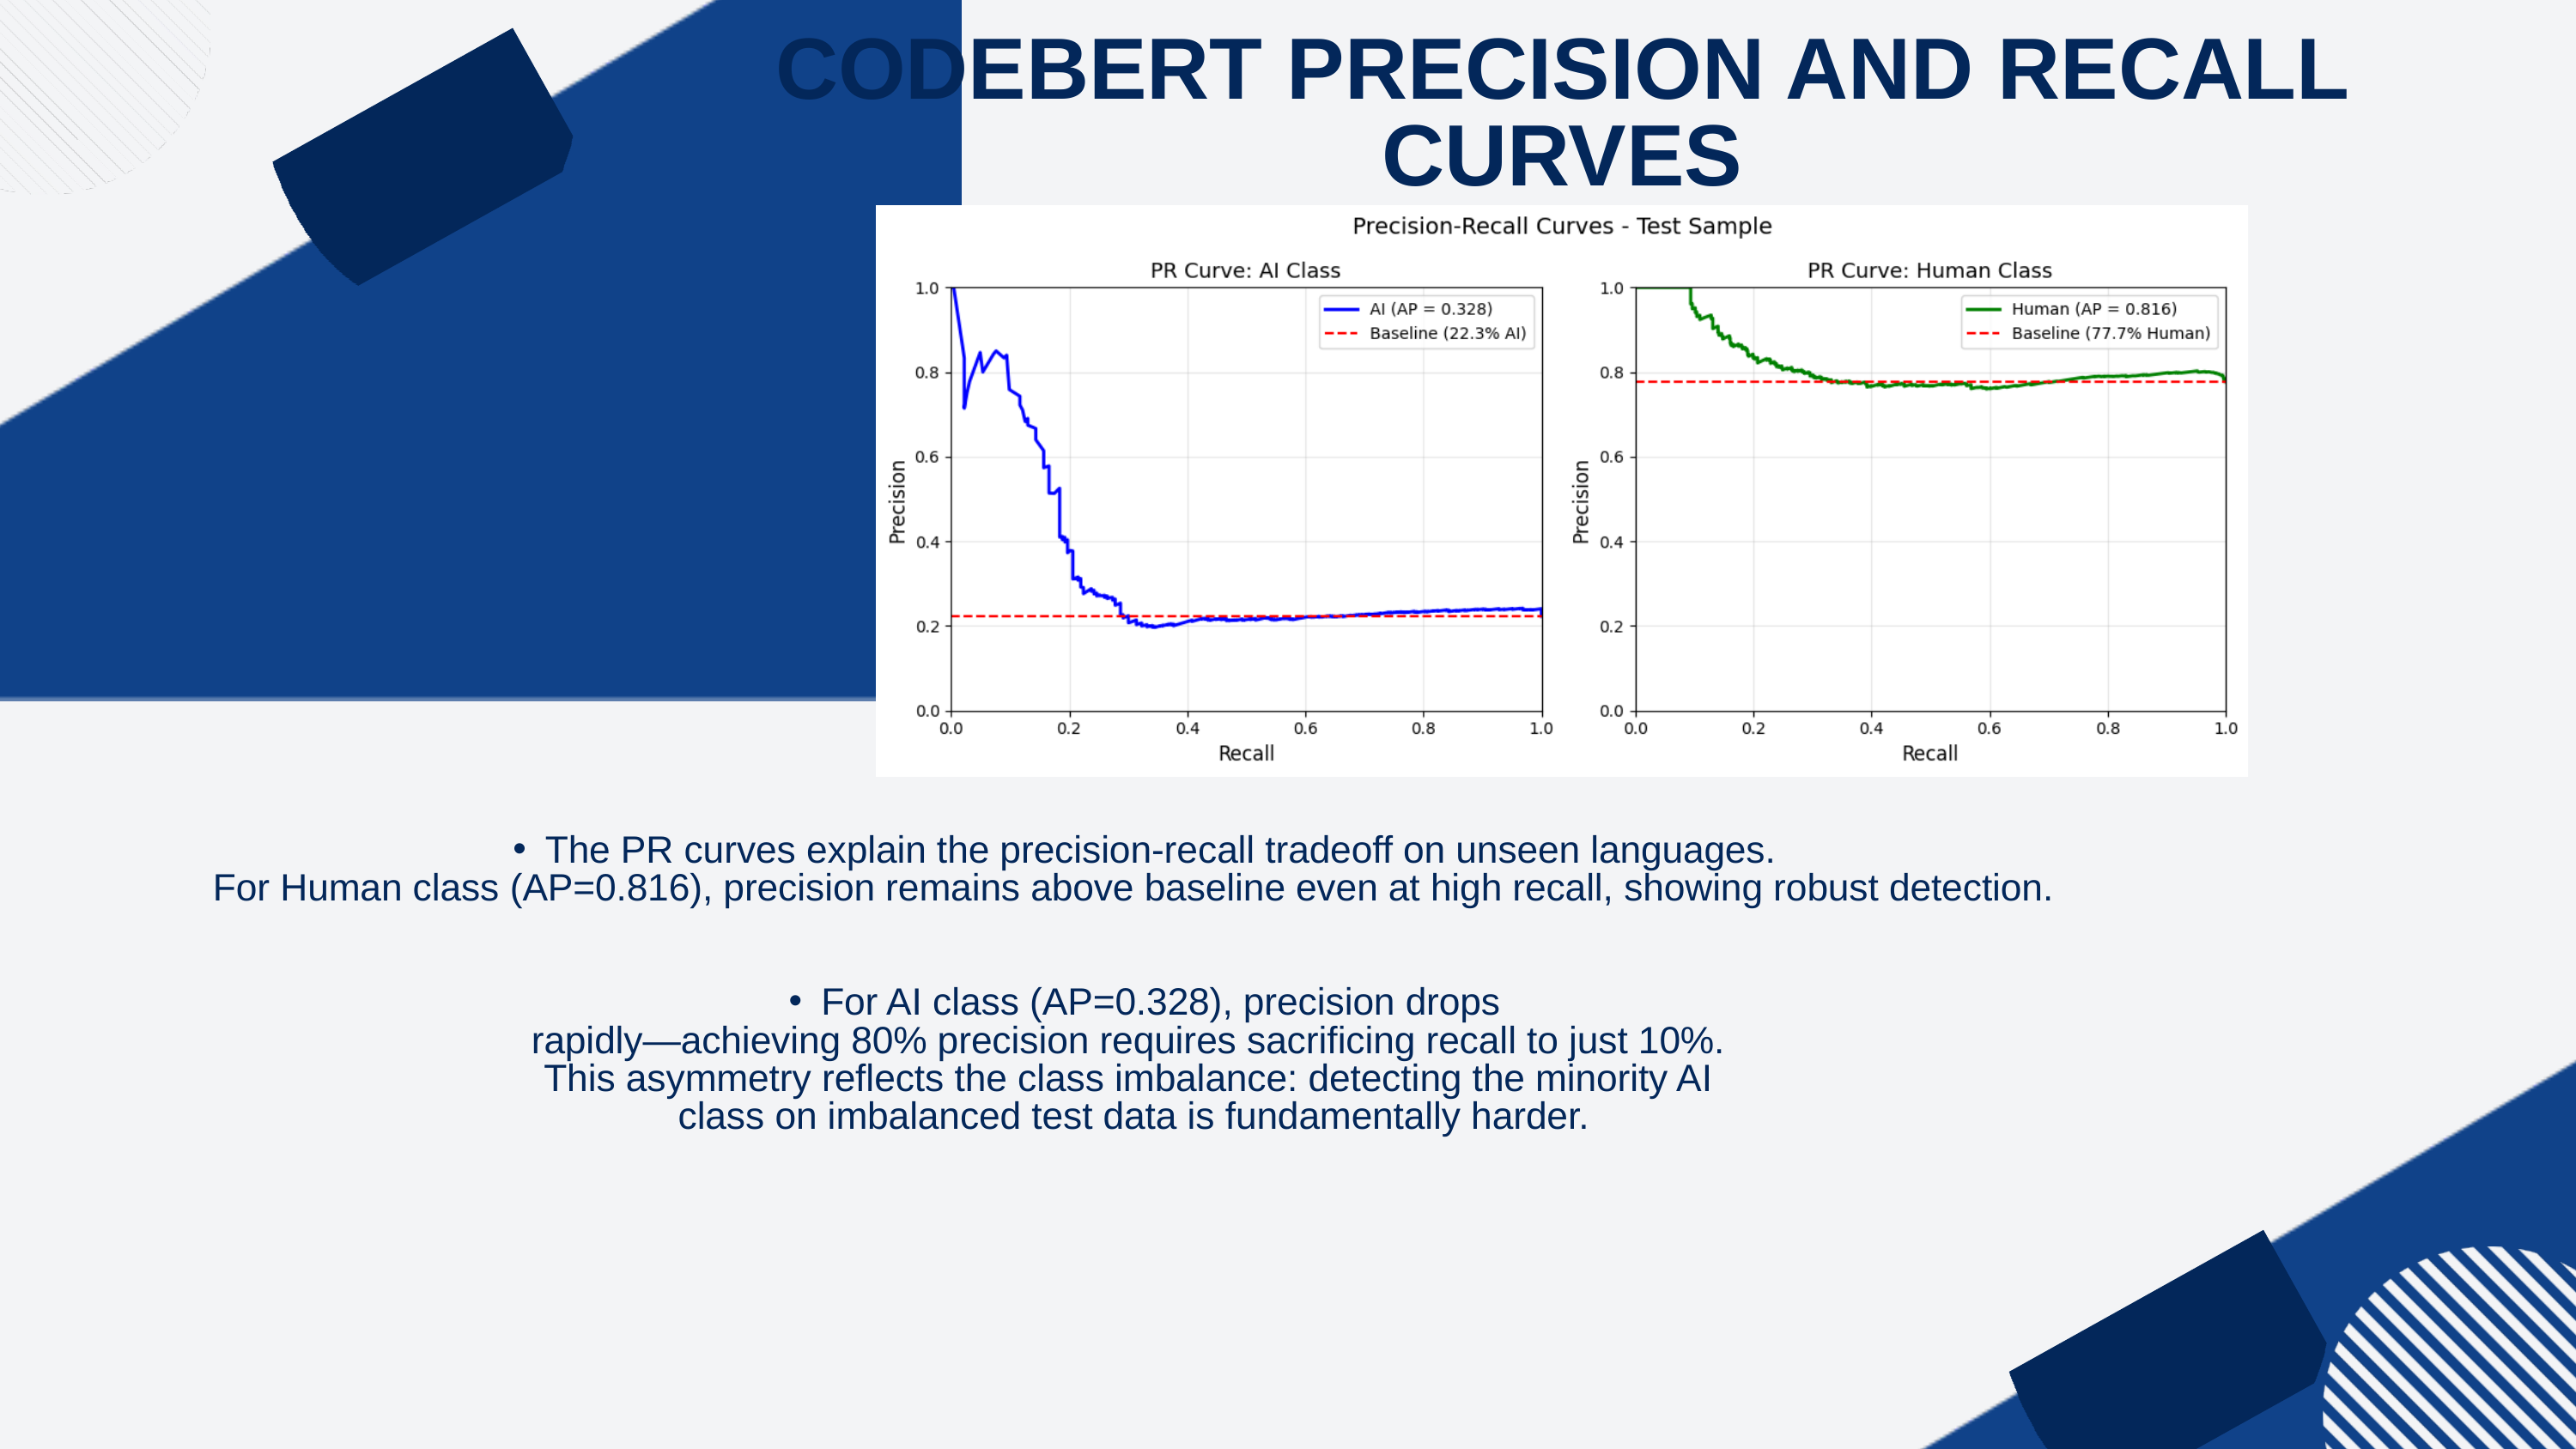

CODEBERT PRECISION AND RECALL CURVES

The PR curves explain the precision-recall tradeoff on unseen languages.
For Human class (AP=0.816), precision remains above baseline even at high recall, showing robust detection.

For AI class (AP=0.328), precision drops
rapidly—achieving 80% precision requires sacrificing recall to just 10%.
This asymmetry reflects the class imbalance: detecting the minority AI
class on imbalanced test data is fundamentally harder.